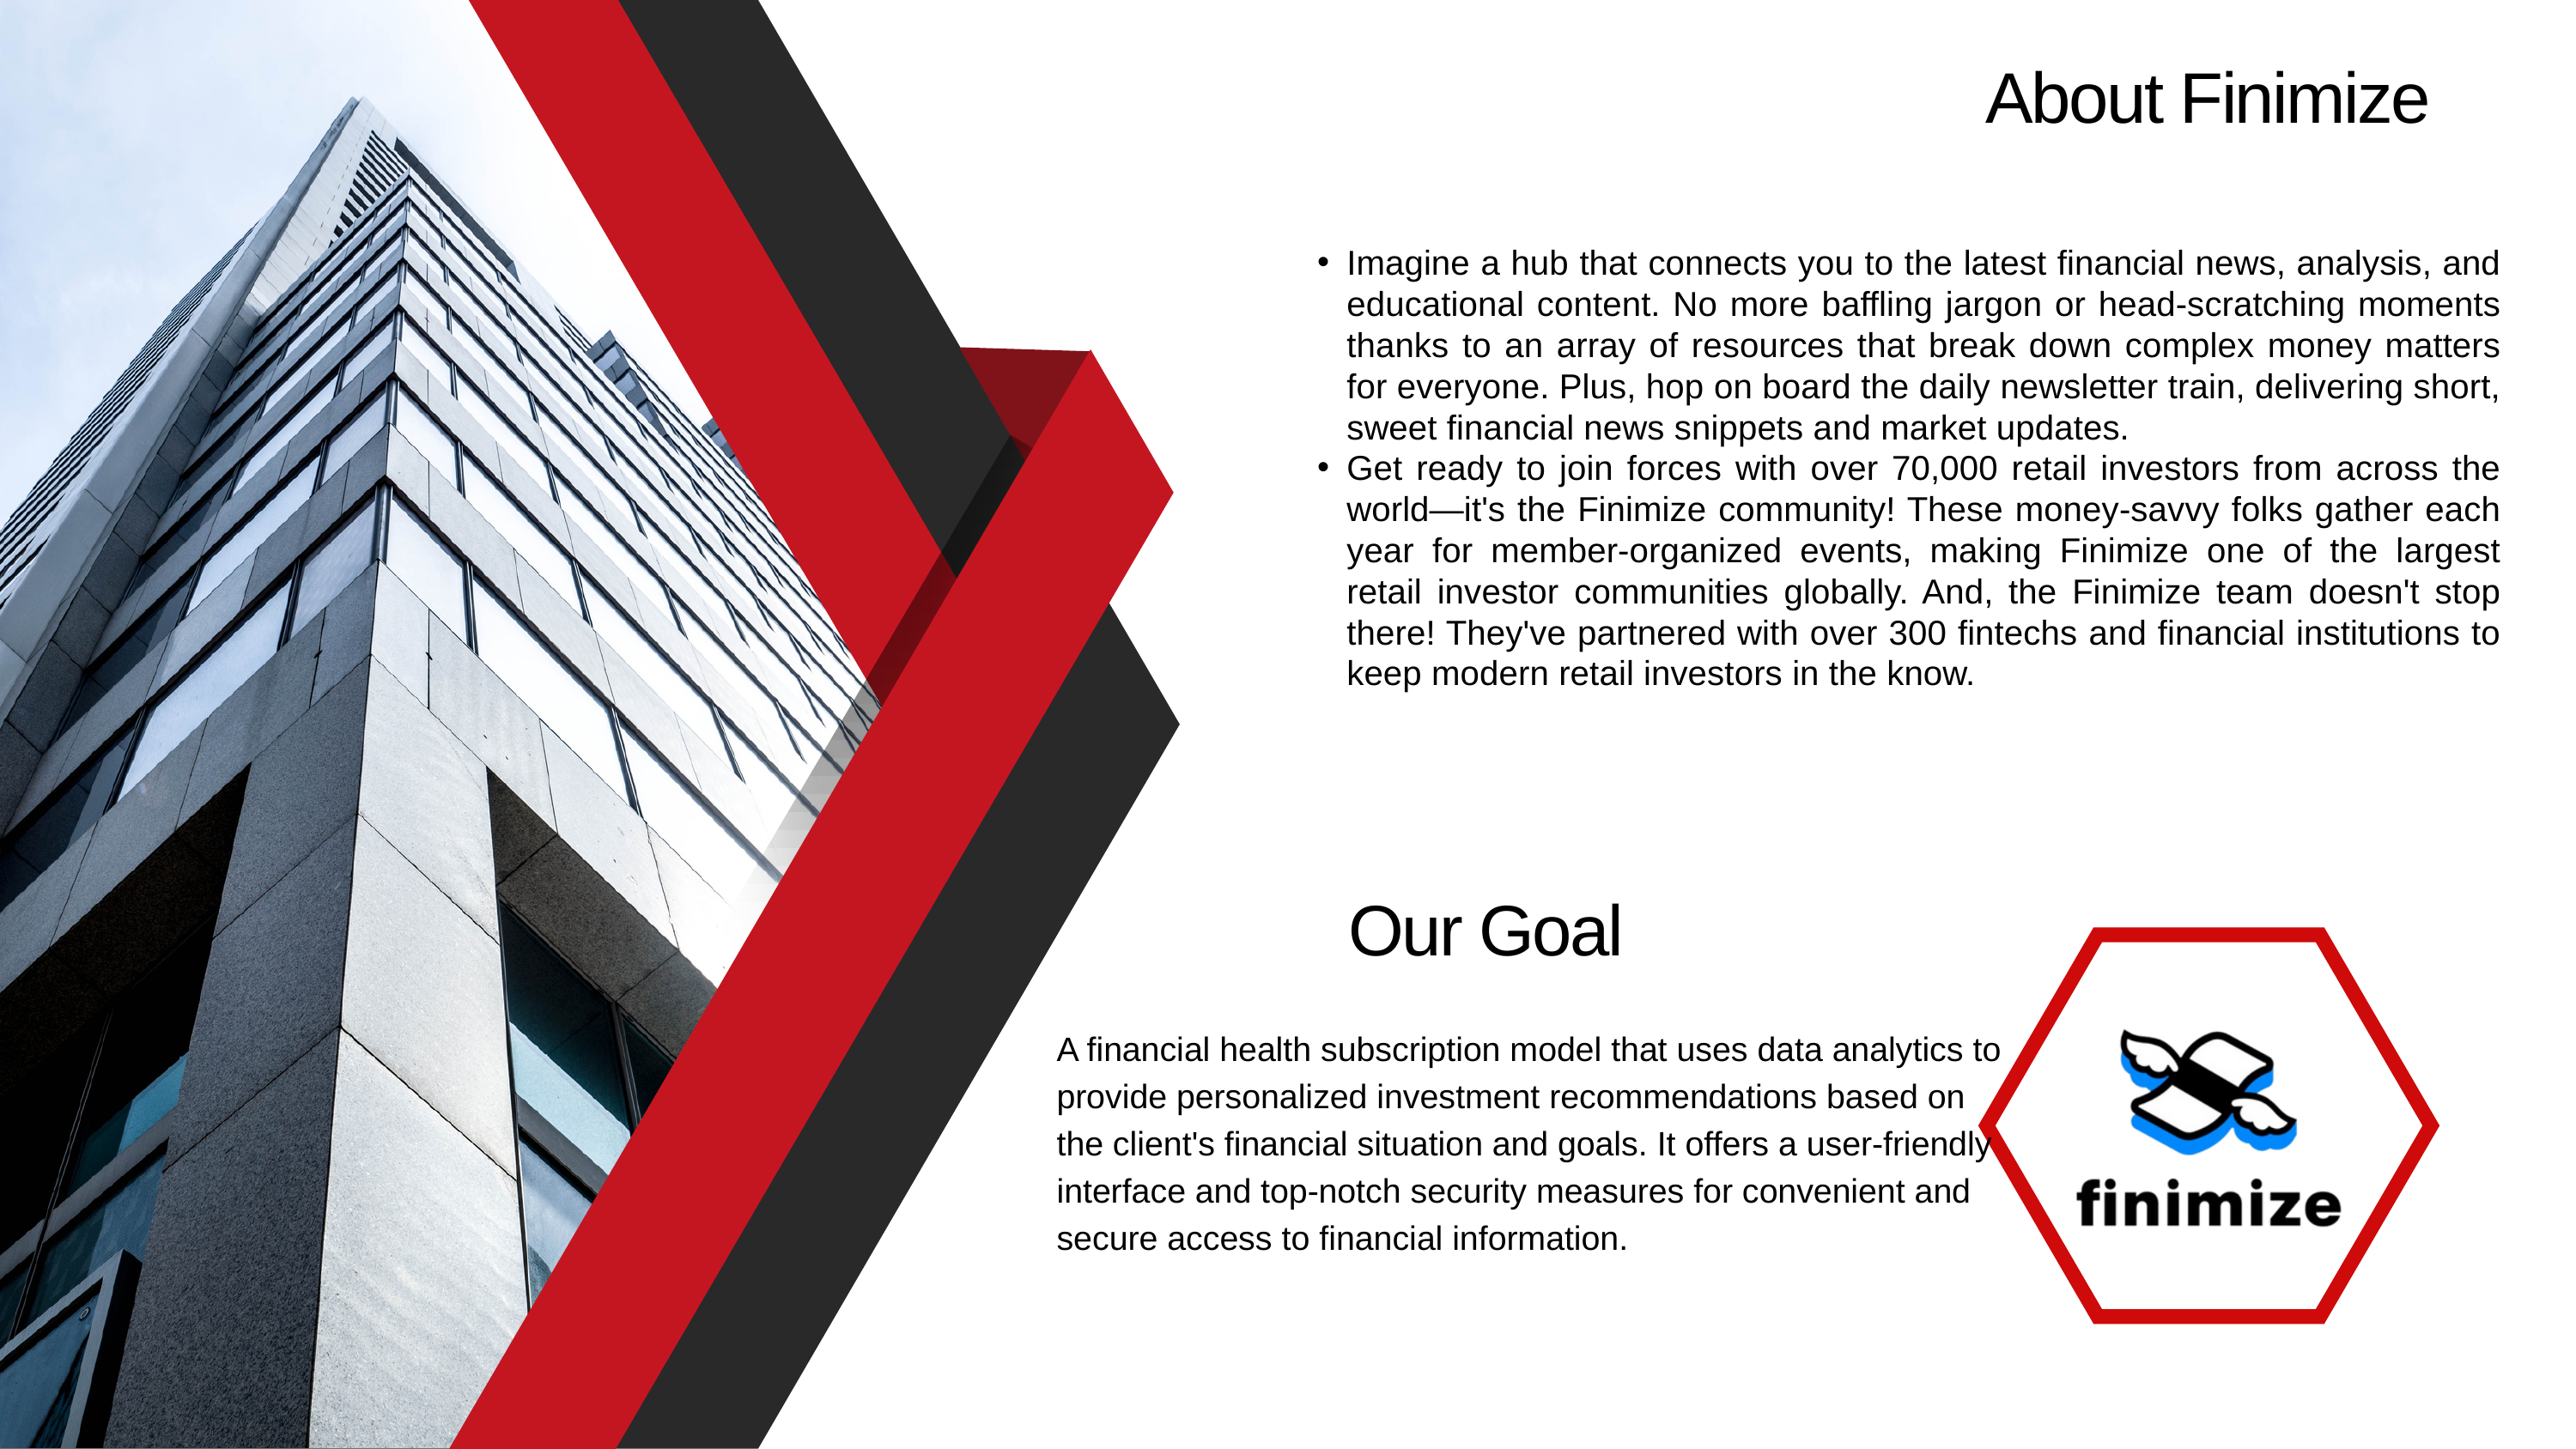

About Finimize

Imagine a hub that connects you to the latest financial news, analysis, and educational content. No more baffling jargon or head-scratching moments thanks to an array of resources that break down complex money matters for everyone. Plus, hop on board the daily newsletter train, delivering short, sweet financial news snippets and market updates.
Get ready to join forces with over 70,000 retail investors from across the world—it's the Finimize community! These money-savvy folks gather each year for member-organized events, making Finimize one of the largest retail investor communities globally. And, the Finimize team doesn't stop there! They've partnered with over 300 fintechs and financial institutions to keep modern retail investors in the know.

Our Goal

A financial health subscription model that uses data analytics to provide personalized investment recommendations based on the client's financial situation and goals. It offers a user-friendly interface and top-notch security measures for convenient and secure access to financial information.